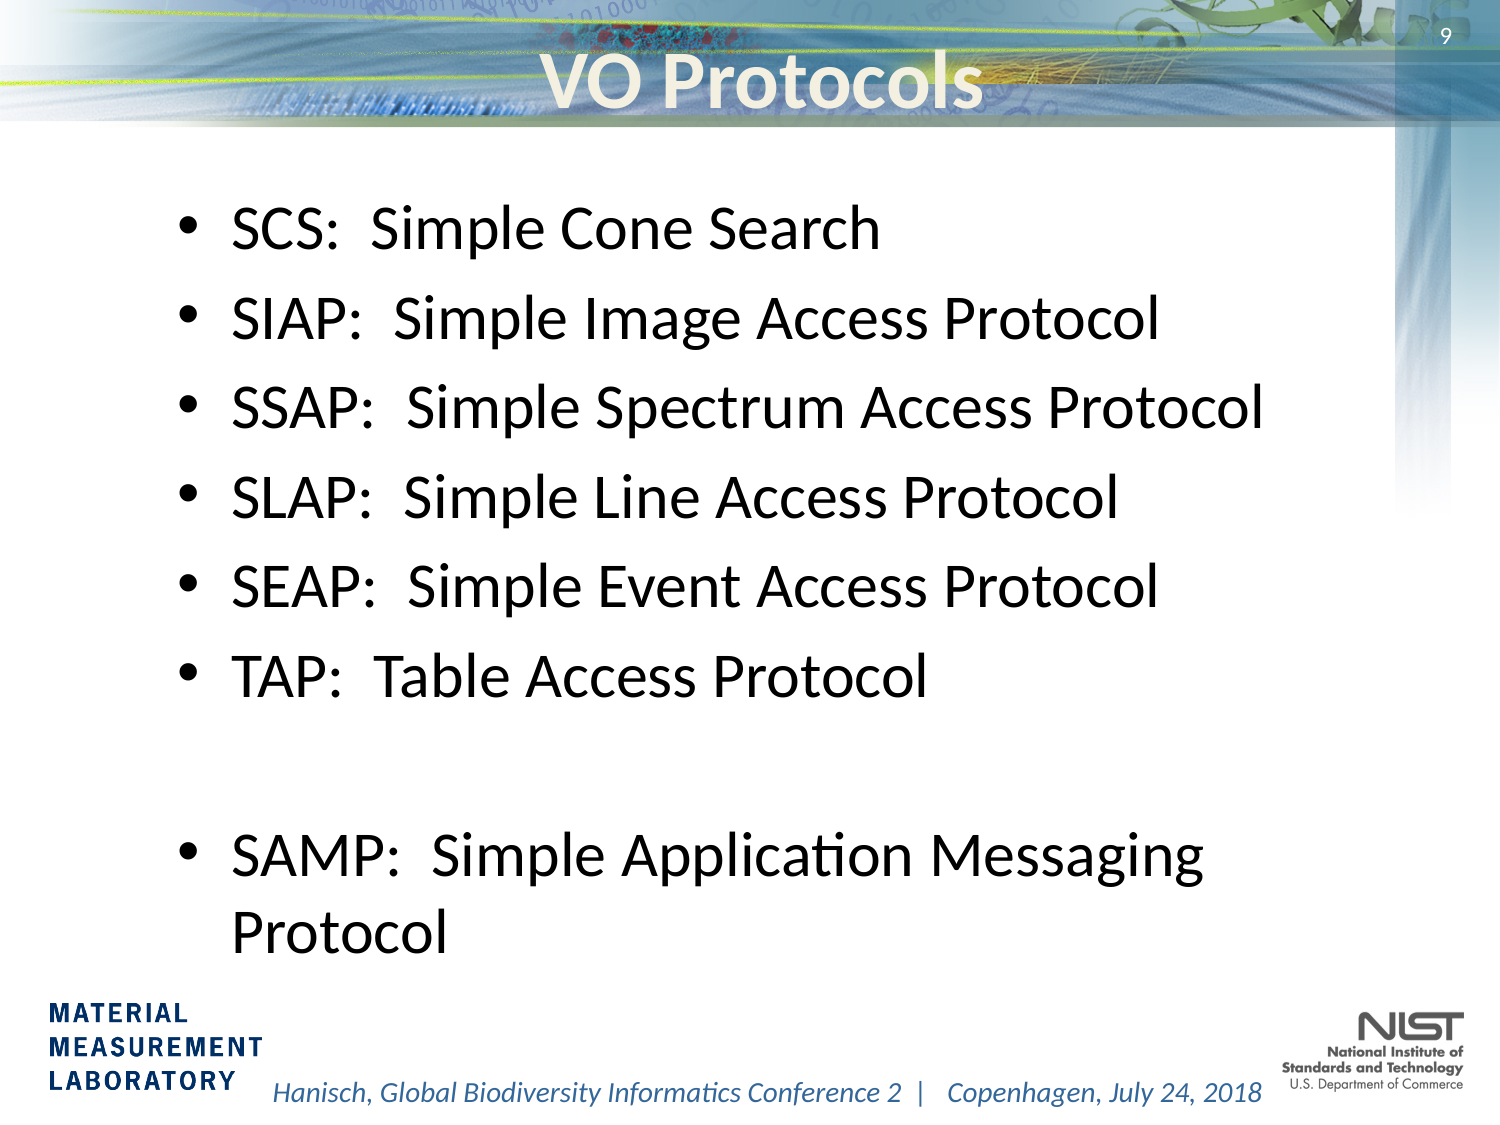

# VO Protocols
9
SCS:  Simple Cone Search
SIAP:  Simple Image Access Protocol
SSAP:  Simple Spectrum Access Protocol
SLAP:  Simple Line Access Protocol
SEAP:  Simple Event Access Protocol
TAP:  Table Access Protocol

SAMP:  Simple Application Messaging Protocol